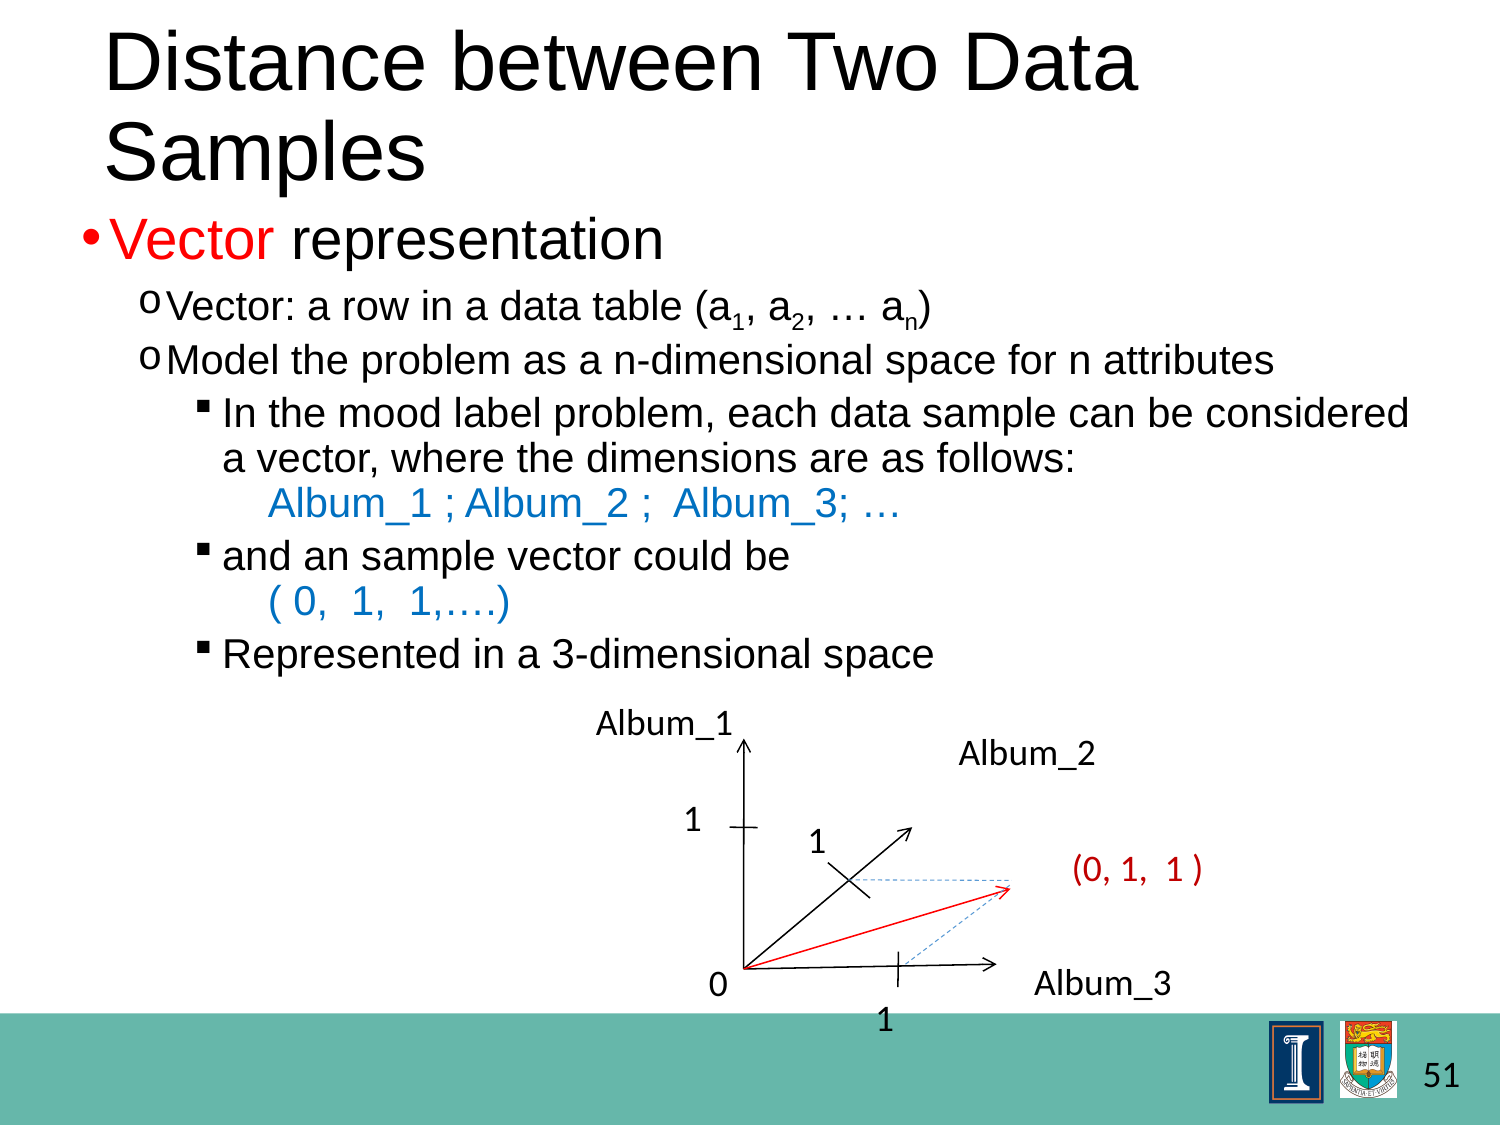

# Distance between Two Data Samples
Vector representation
Vector: a row in a data table (a1, a2, … an)
Model the problem as a n-dimensional space for n attributes
In the mood label problem, each data sample can be considered a vector, where the dimensions are as follows:
    Album_1 ; Album_2 ;  Album_3; …
and an sample vector could be
    ( 0,  1,  1,….)
Represented in a 3-dimensional space
Album_1
Album_2
1
1
(0, 1,  1 )
Album_3
0
1
51